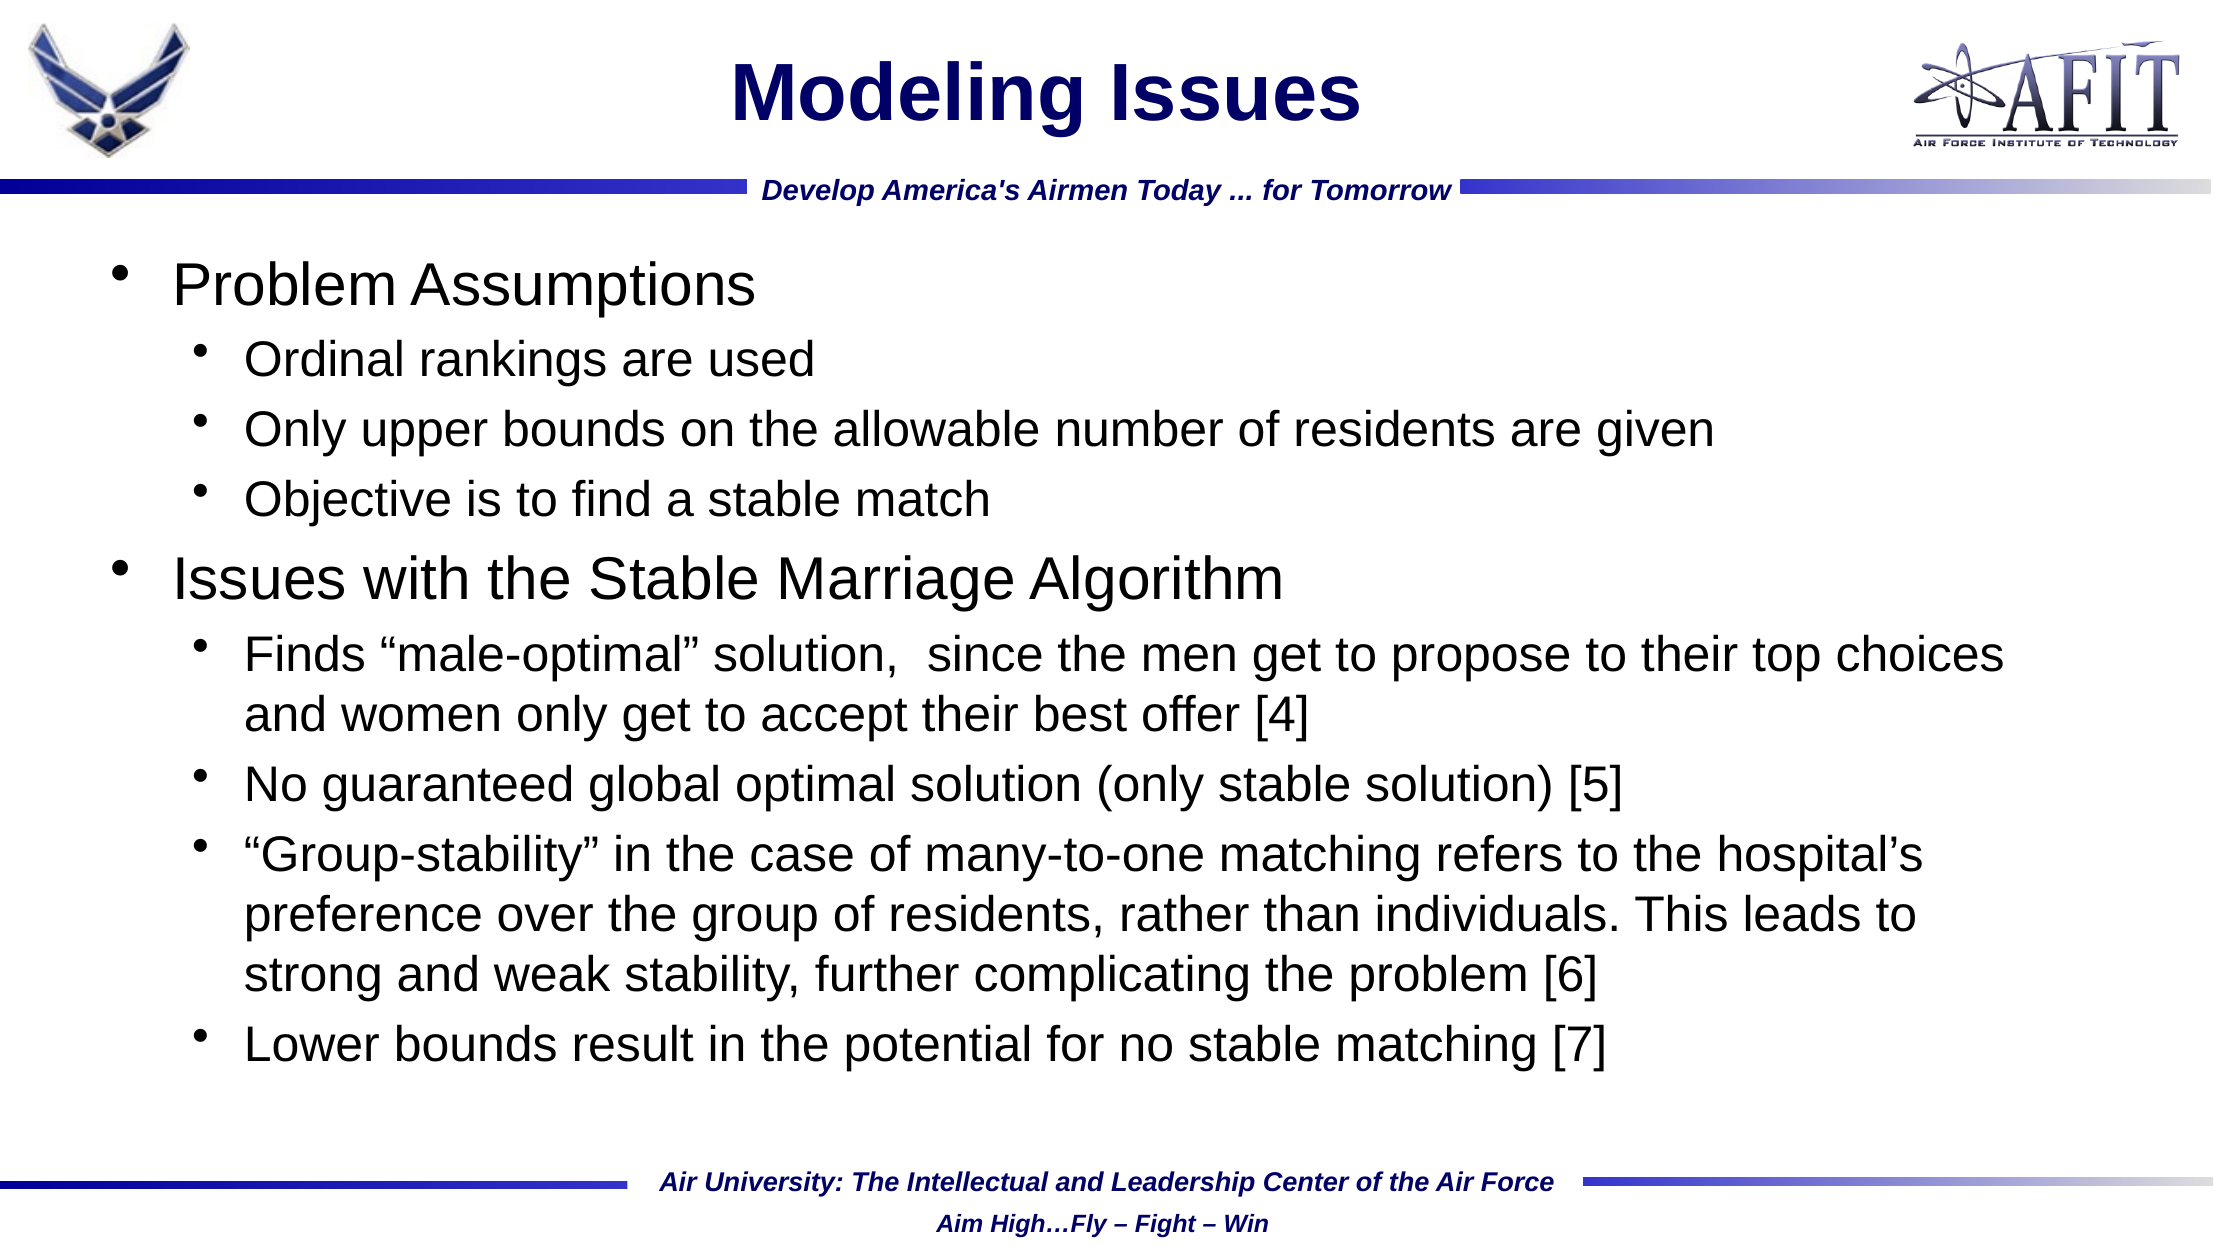

# Modeling Issues

Problem Assumptions
Ordinal rankings are used
Only upper bounds on the allowable number of residents are given
Objective is to find a stable match
Issues with the Stable Marriage Algorithm
Finds “male-optimal” solution,  since the men get to propose to their top choices and women only get to accept their best offer [4]
No guaranteed global optimal solution (only stable solution) [5]
“Group-stability” in the case of many-to-one matching refers to the hospital’s preference over the group of residents, rather than individuals. This leads to strong and weak stability, further complicating the problem [6]
Lower bounds result in the potential for no stable matching [7]